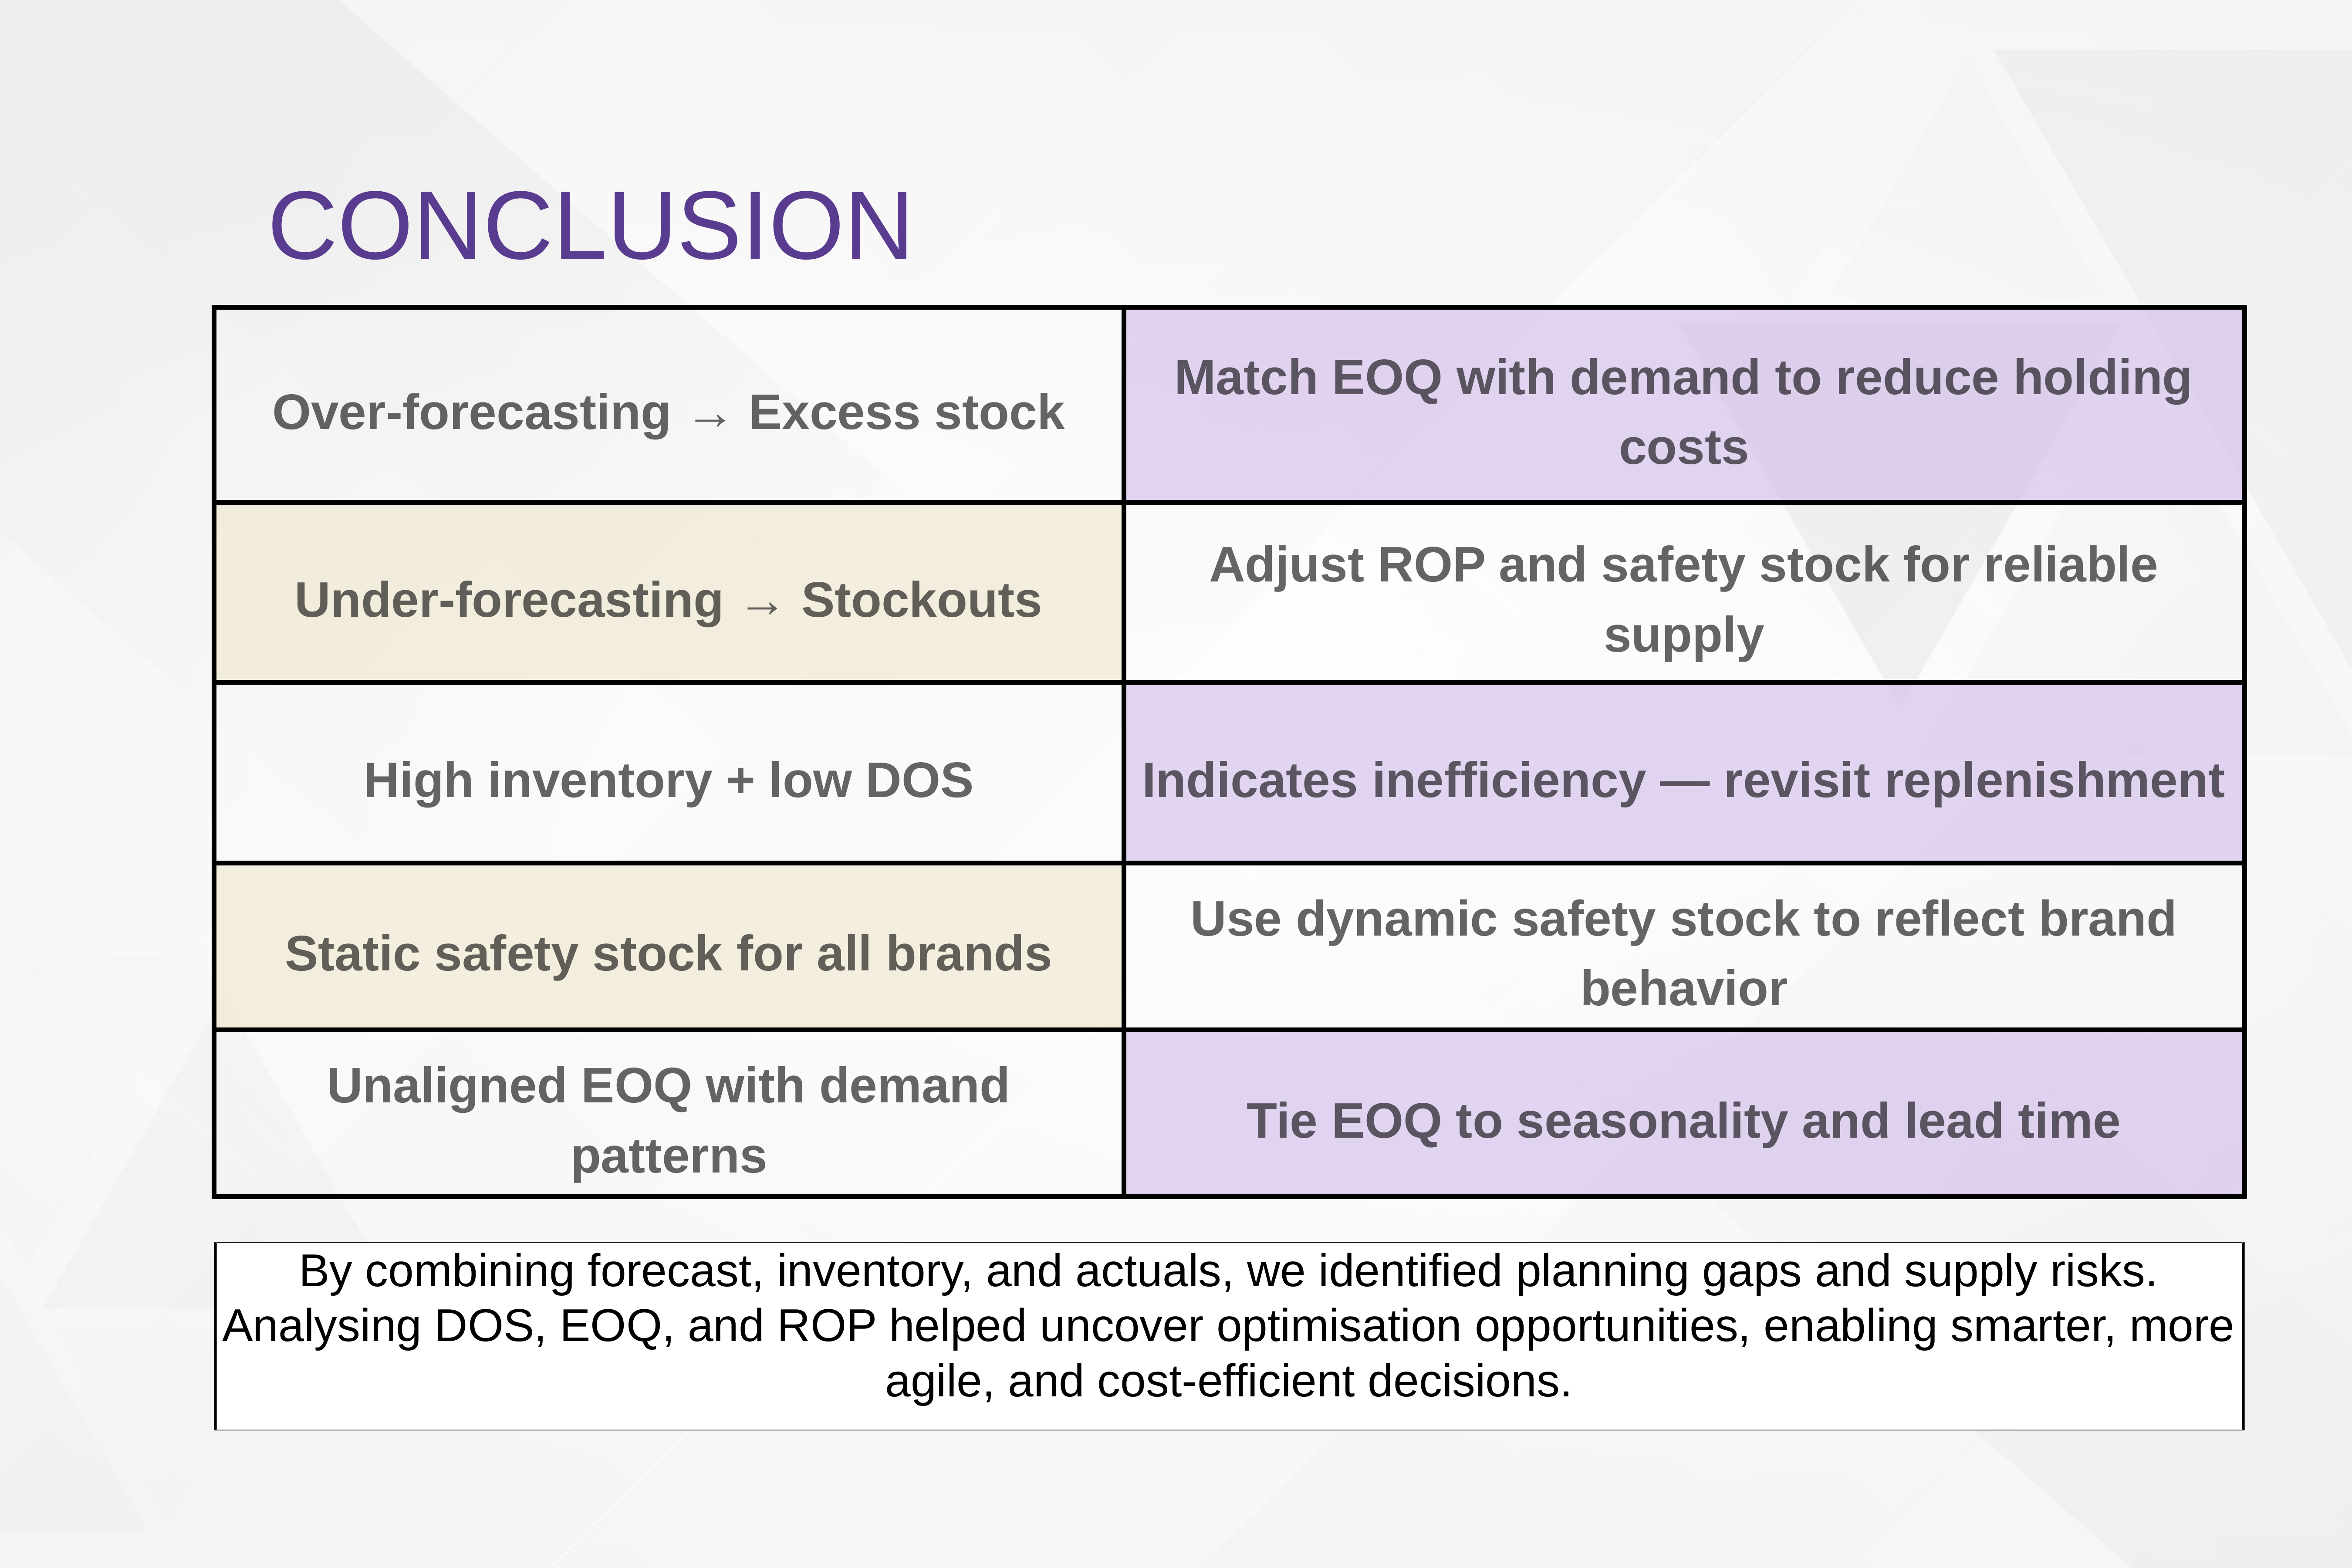

CONCLUSION
| Over-forecasting → Excess stock | Match EOQ with demand to reduce holding costs |
| --- | --- |
| Under-forecasting → Stockouts | Adjust ROP and safety stock for reliable supply |
| High inventory + low DOS | Indicates inefficiency — revisit replenishment |
| Static safety stock for all brands | Use dynamic safety stock to reflect brand behavior |
| Unaligned EOQ with demand patterns | Tie EOQ to seasonality and lead time |

By combining forecast, inventory, and actuals, we identified planning gaps and supply risks. Analysing DOS, EOQ, and ROP helped uncover optimisation opportunities, enabling smarter, more agile, and cost-efficient decisions.